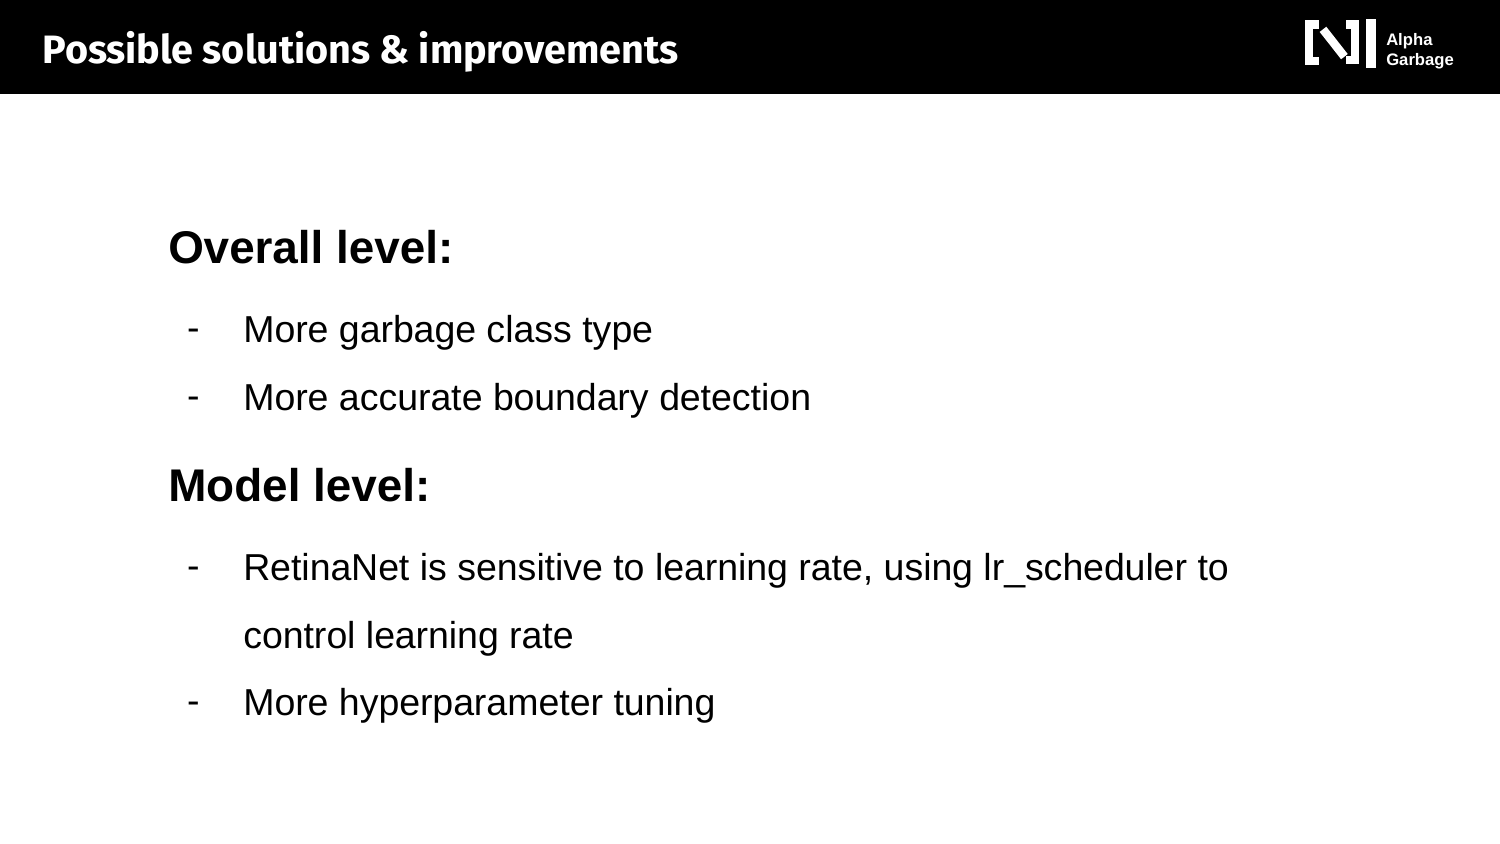

Possible solutions & improvements

Alpha
Garbage
Overall level:
More garbage class type
More accurate boundary detection
Model level:
RetinaNet is sensitive to learning rate, using lr_scheduler to control learning rate
More hyperparameter tuning